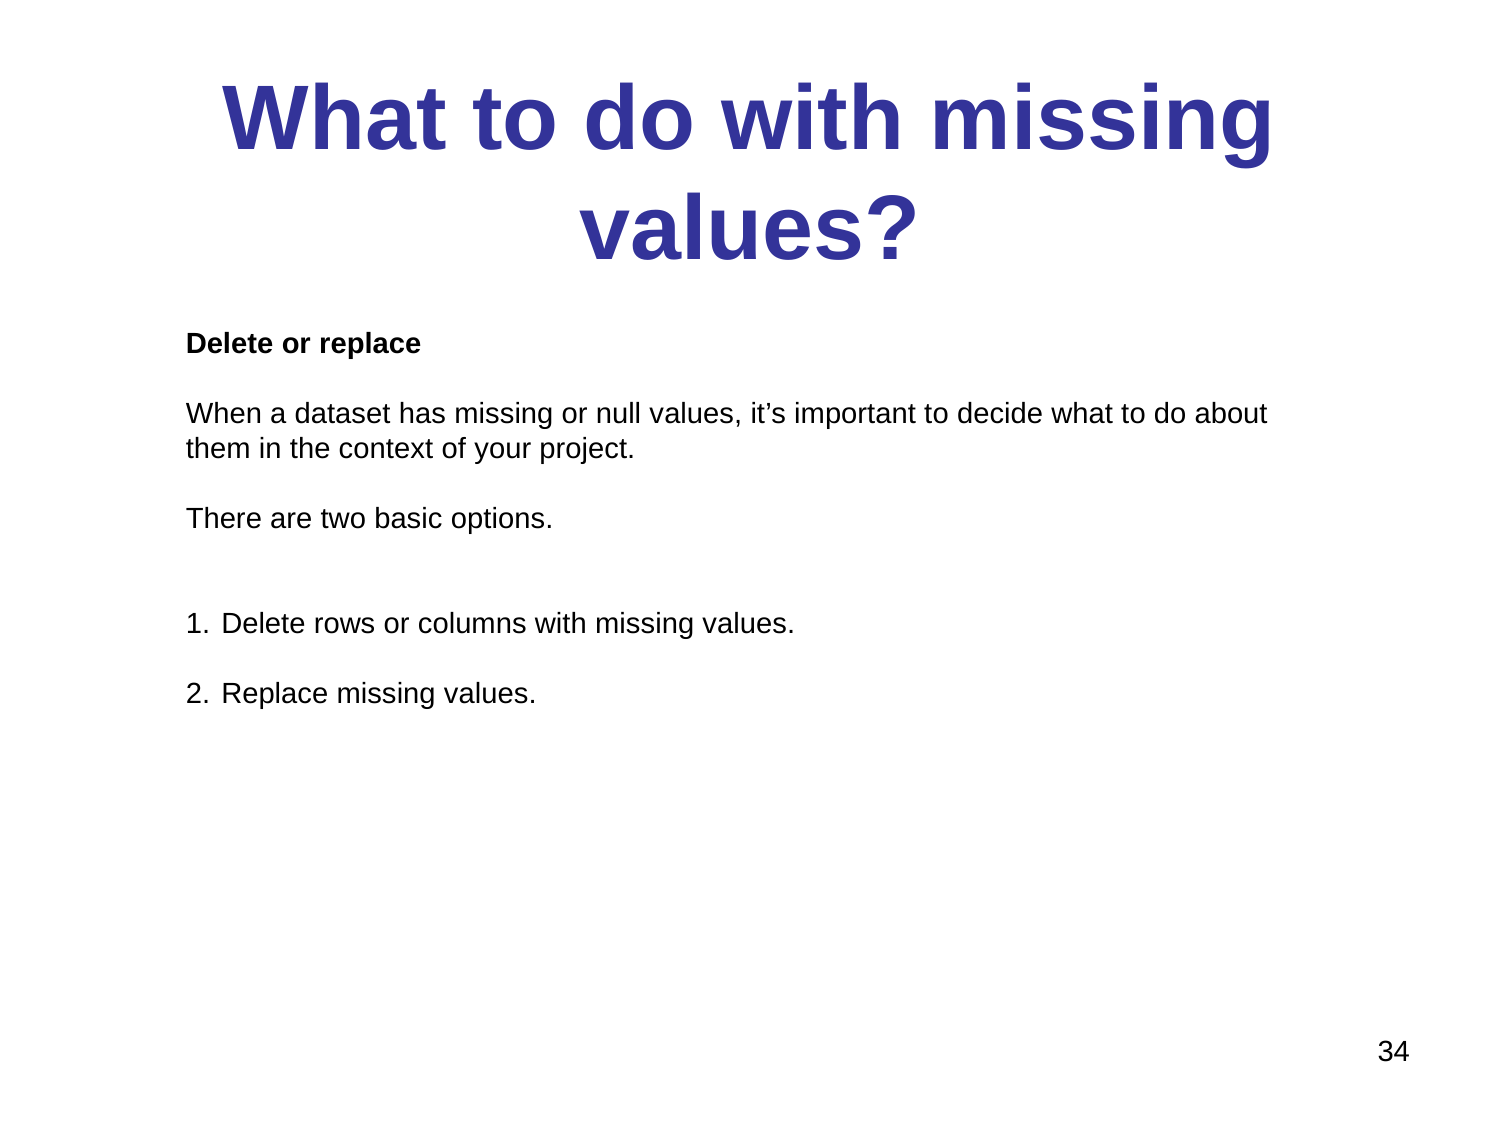

# What to do with missing values?

Delete or replace

When a dataset has missing or null values, it’s important to decide what to do about them in the context of your project.

There are two basic options.

Delete rows or columns with missing values.

Replace missing values.
34